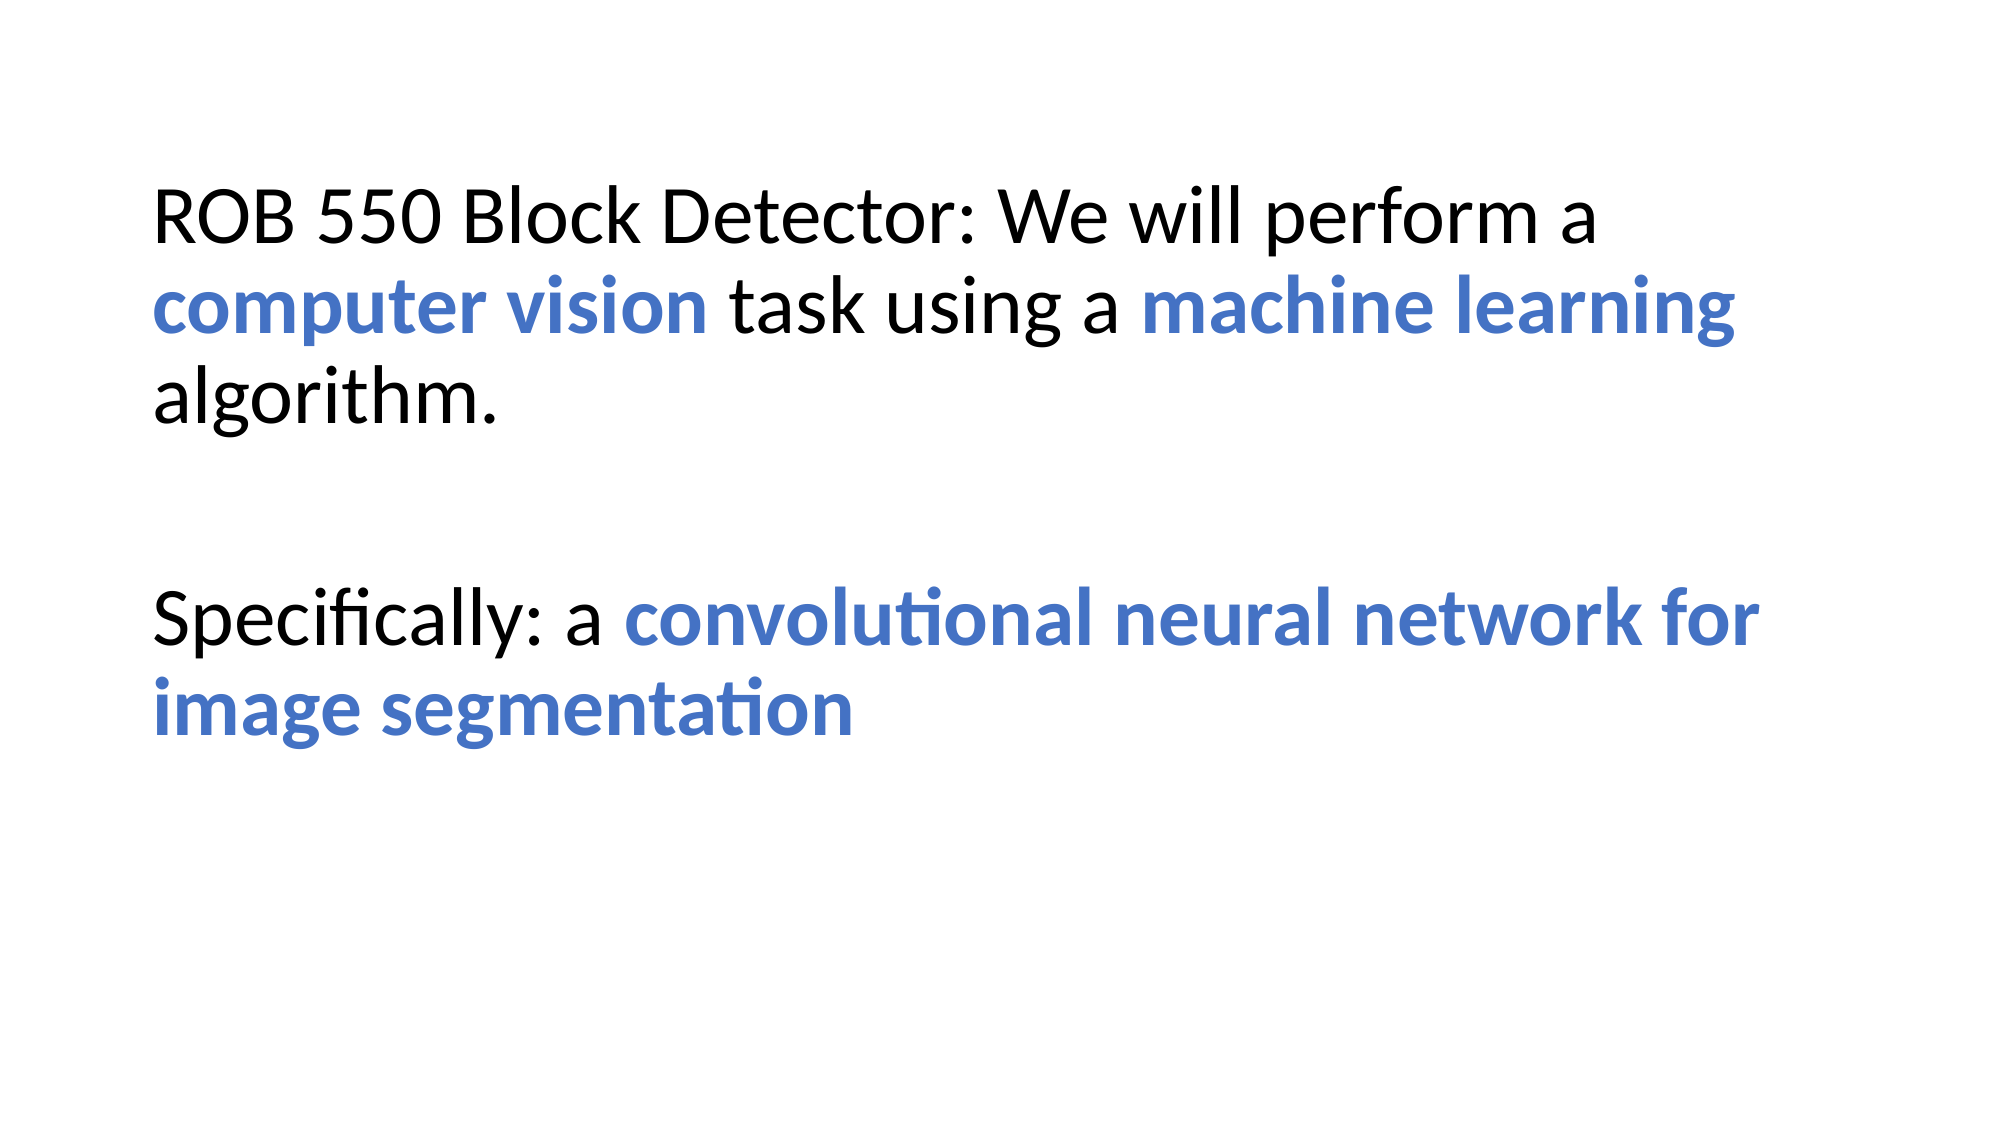

ROB 550 Block Detector: We will perform a computer vision task using a machine learning algorithm.

Specifically: a convolutional neural network for image segmentation